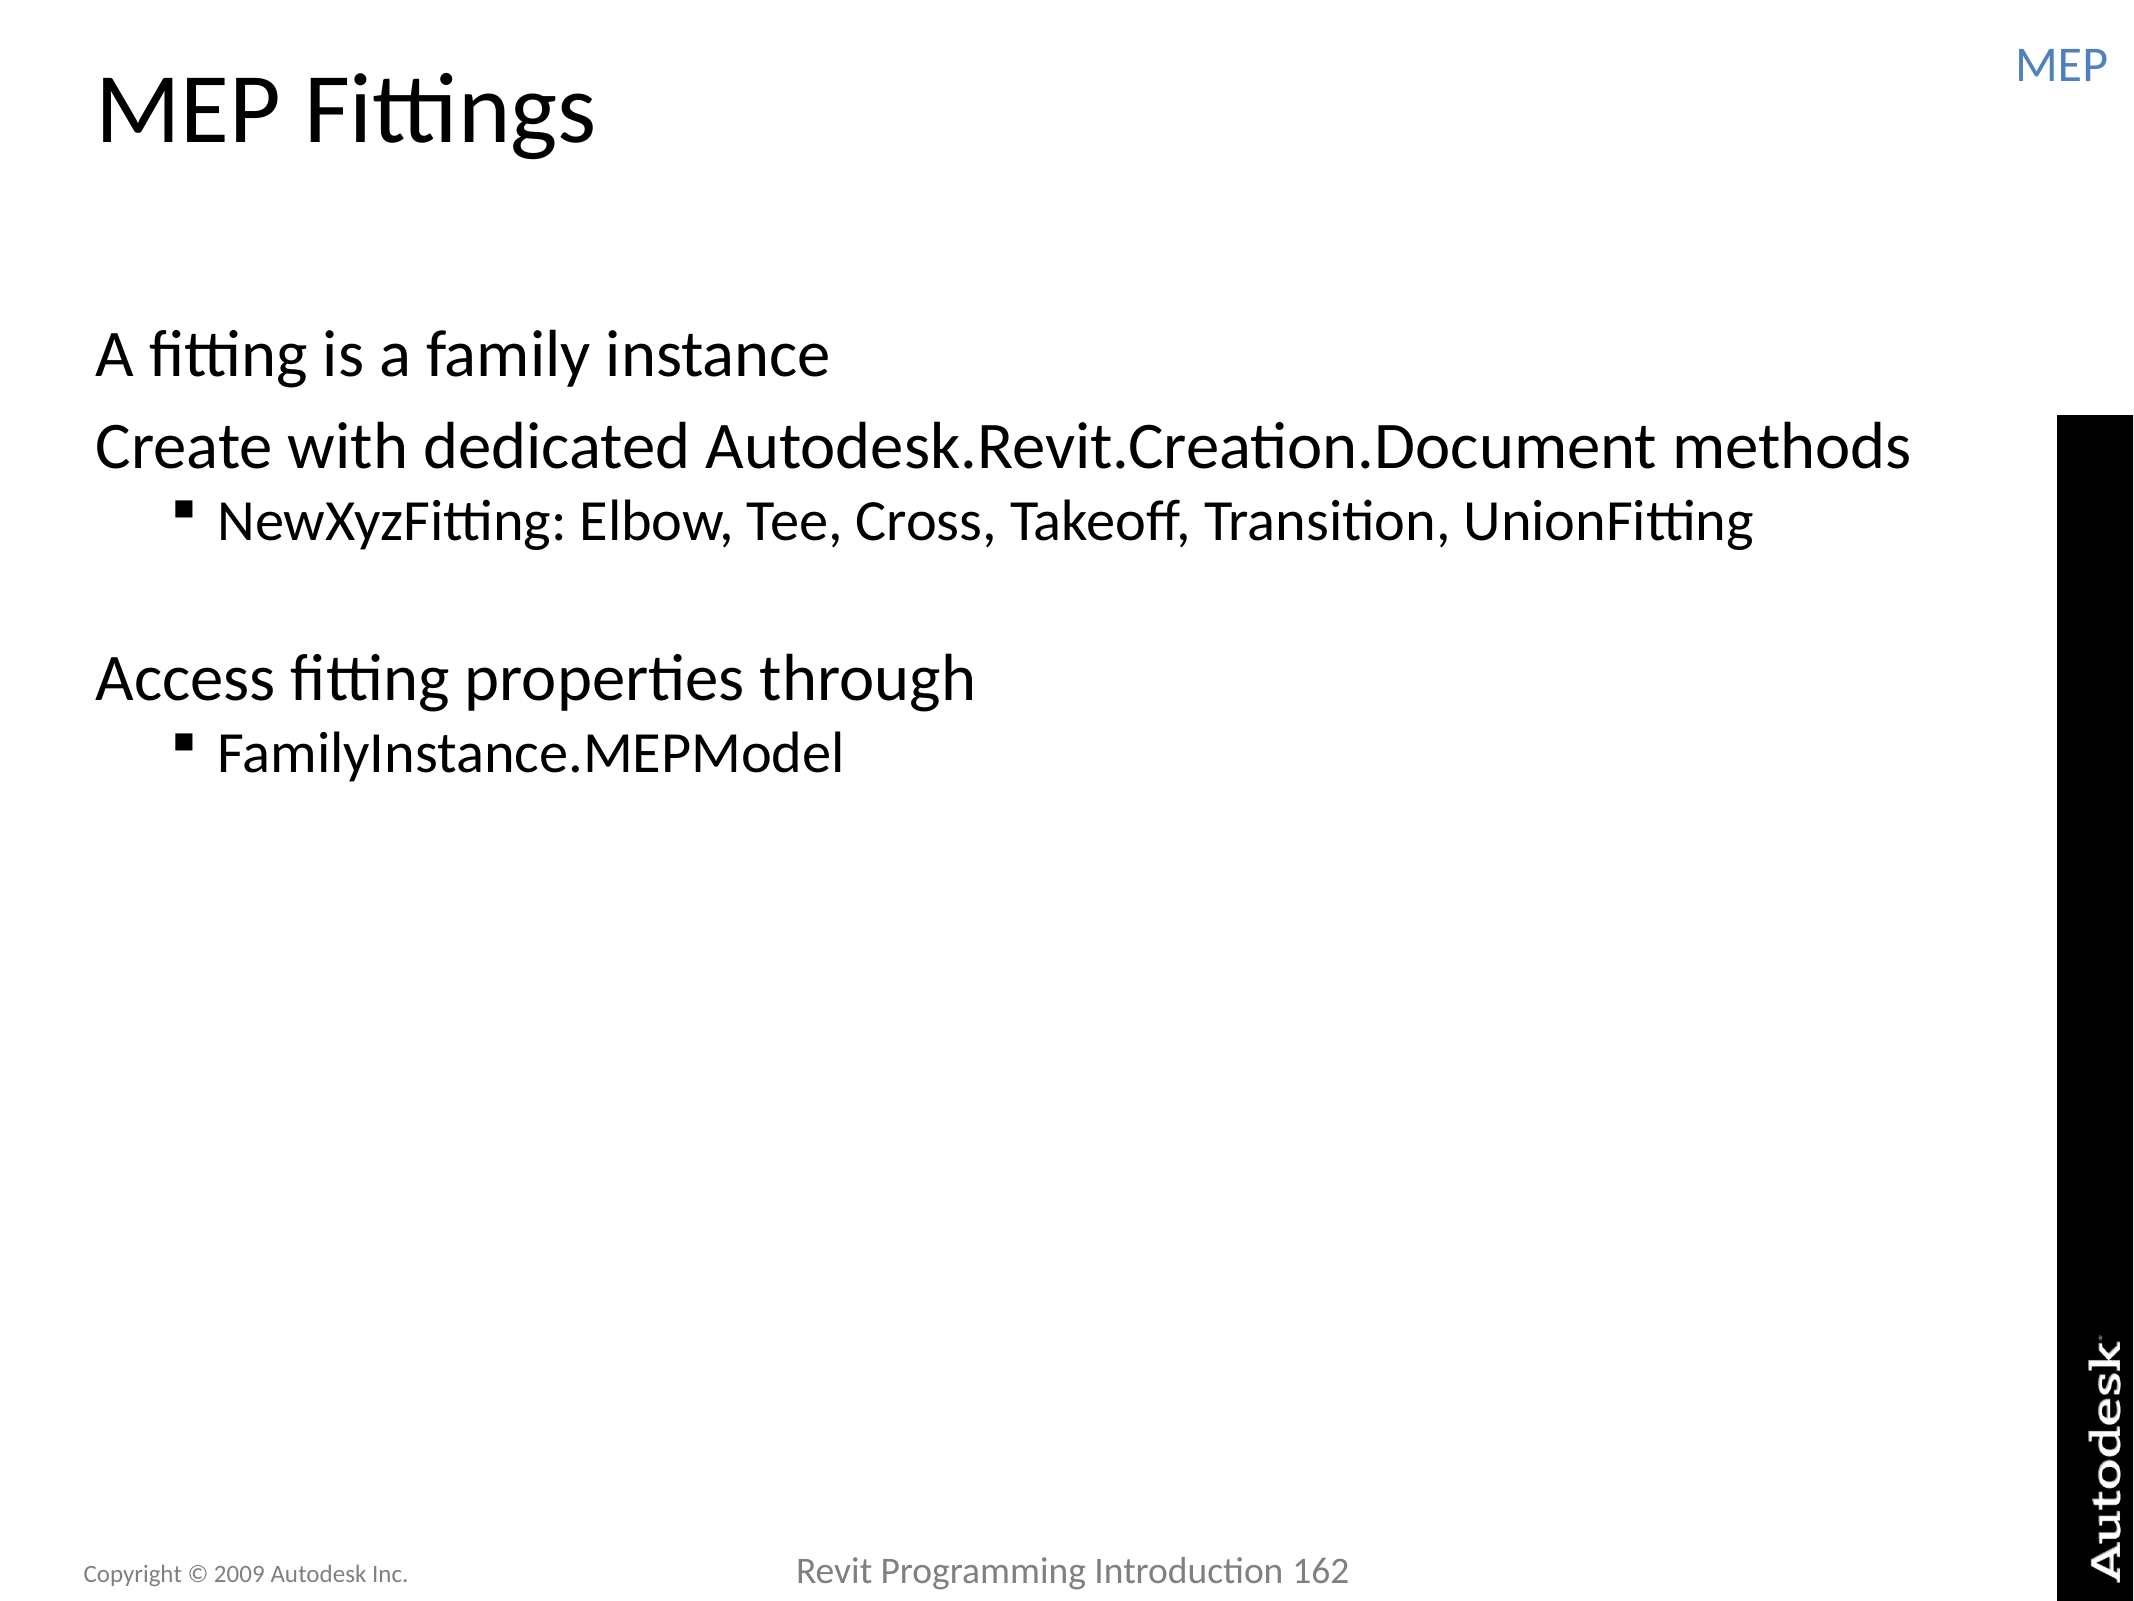

# MEP Fittings
MEP
A fitting is a family instance
Create with dedicated Autodesk.Revit.Creation.Document methods
NewXyzFitting: Elbow, Tee, Cross, Takeoff, Transition, UnionFitting

Access fitting properties through
FamilyInstance.MEPModel